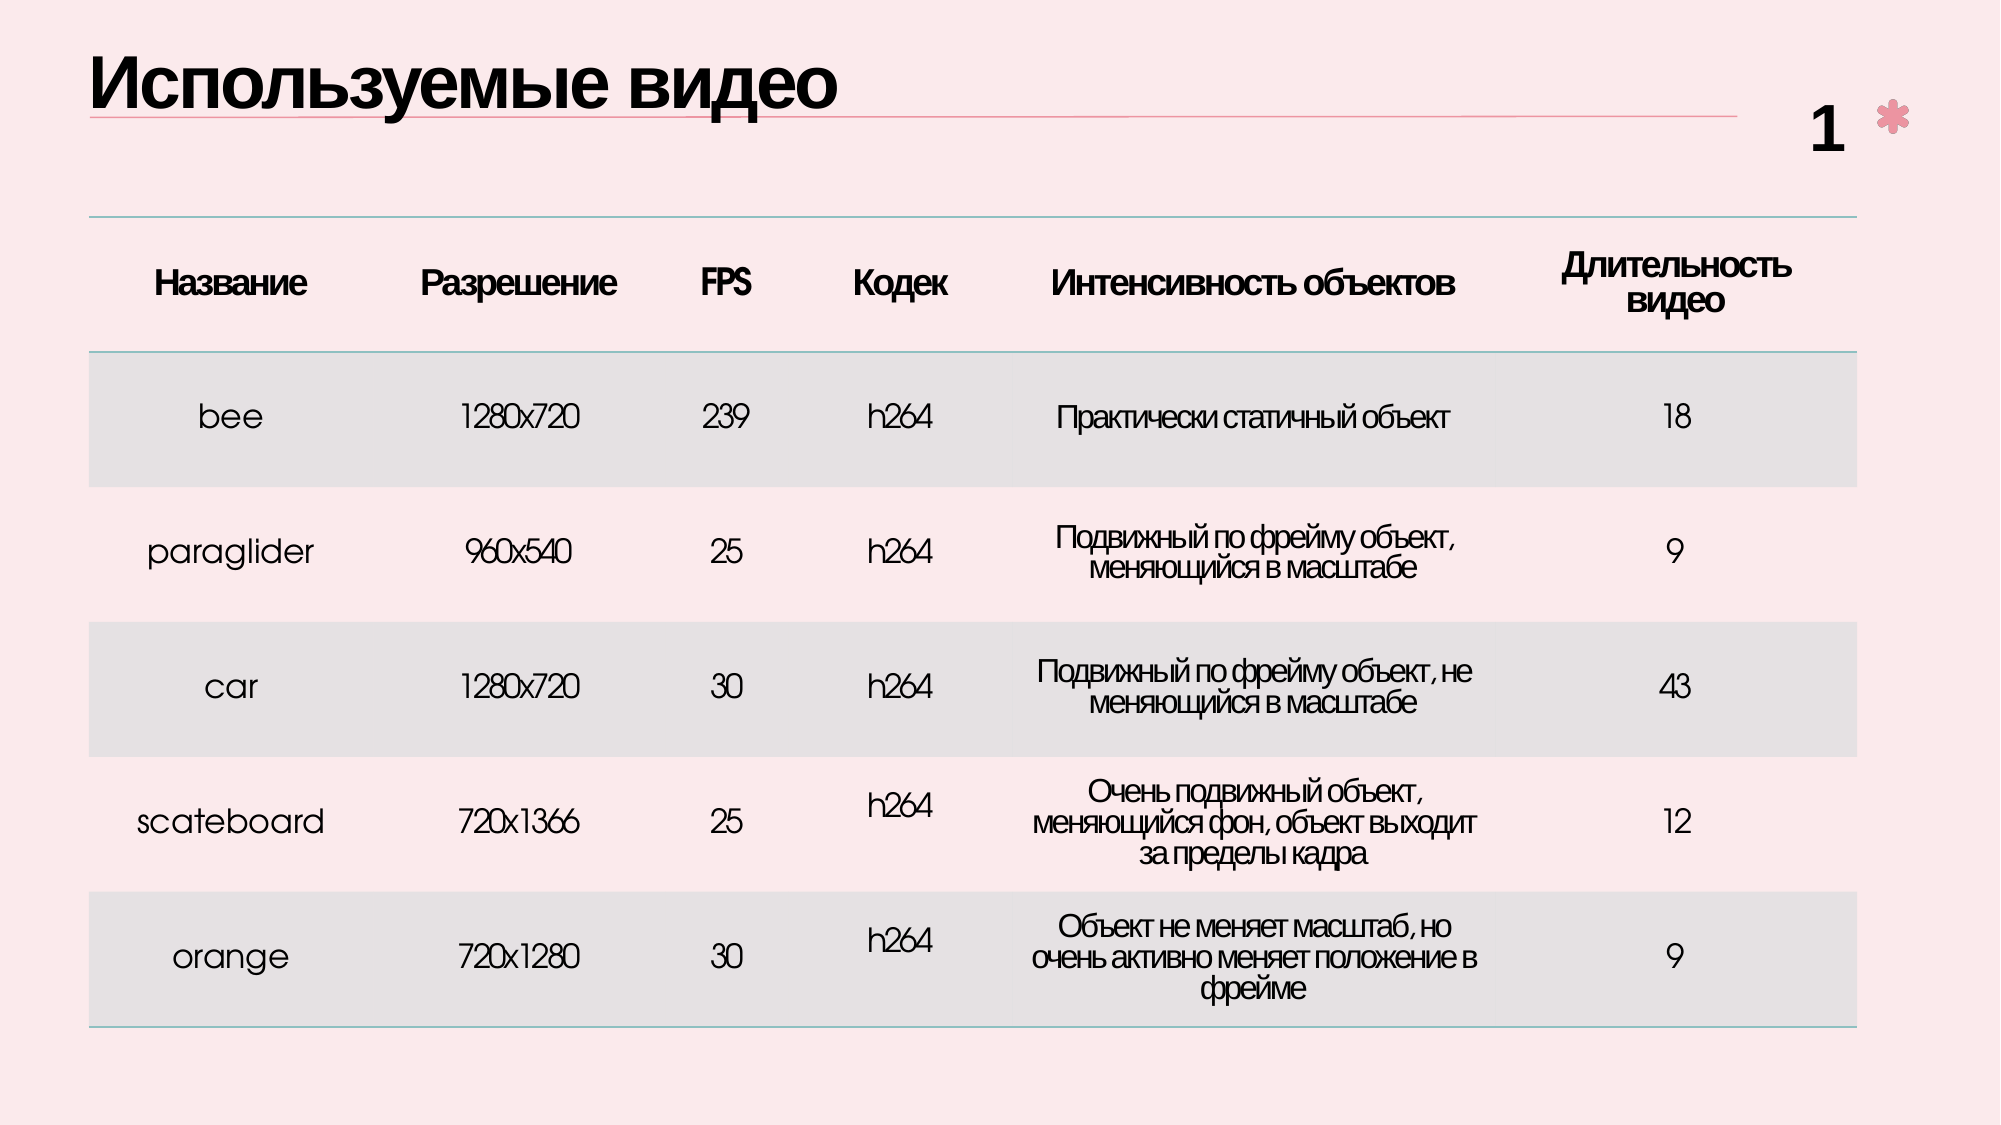

# Используемые видео
1
| Название | Разрешение | FPS | Кодек | Интенсивность объектов | Длительность видео |
| --- | --- | --- | --- | --- | --- |
| bee | 1280x720 | 239 | h264 | Практически статичный объект | 18 |
| paraglider | 960x540 | 25 | h264 | Подвижный по фрейму объект, меняющийся в масштабе | 9 |
| car | 1280x720 | 30 | h264 | Подвижный по фрейму объект, не меняющийся в масштабе | 43 |
| scateboard | 720x1366 | 25 | h264 | Очень подвижный объект, меняющийся фон, объект выходит за пределы кадра | 12 |
| orange | 720x1280 | 30 | h264 | Объект не меняет масштаб, но очень активно меняет положение в фрейме | 9 |